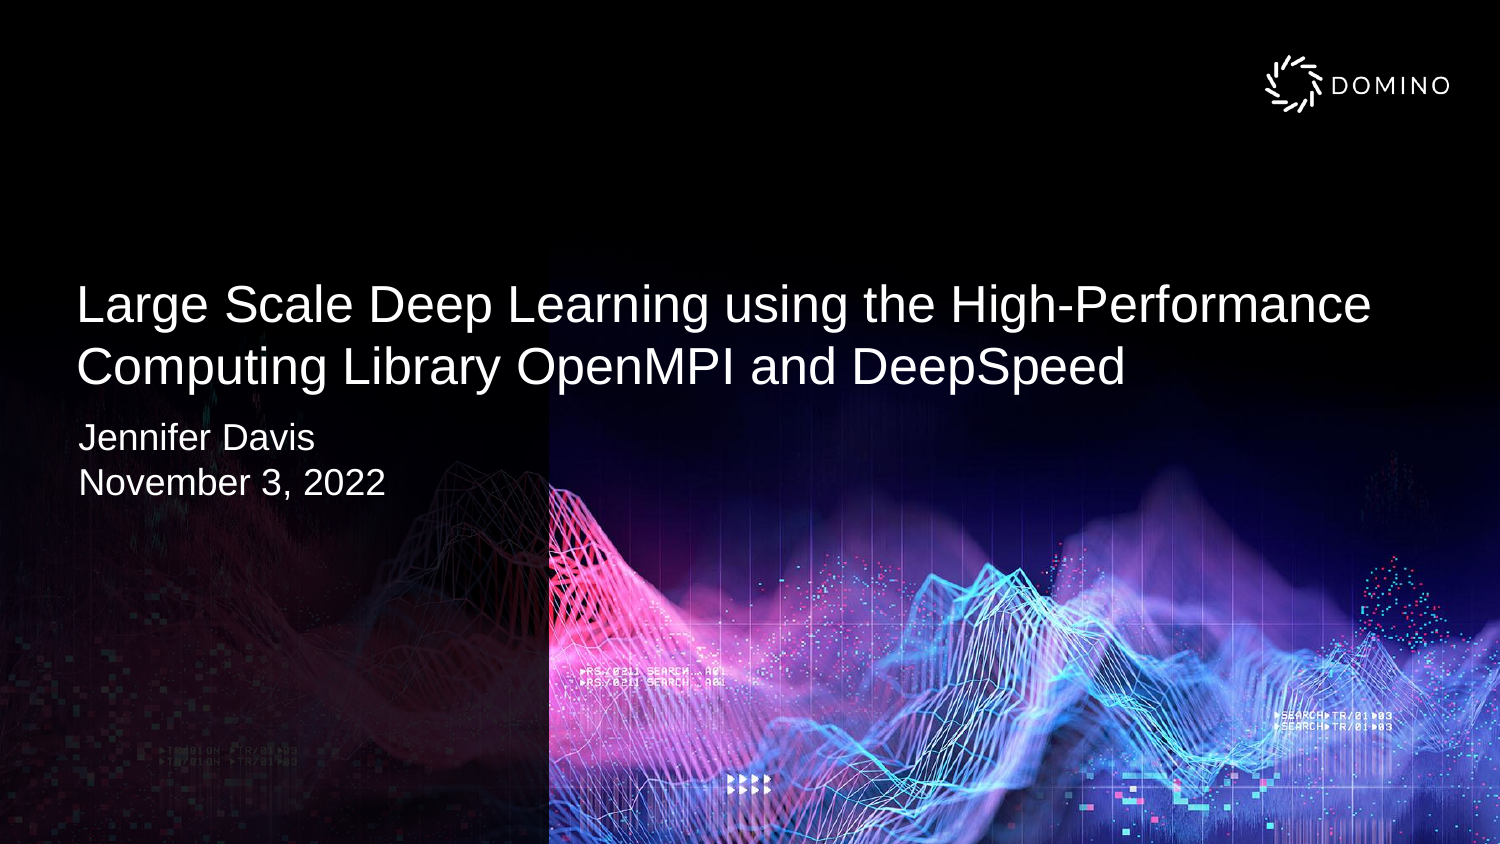

# Large Scale Deep Learning using the High-Performance Computing Library OpenMPI and DeepSpeed
Jennifer Davis
November 3, 2022